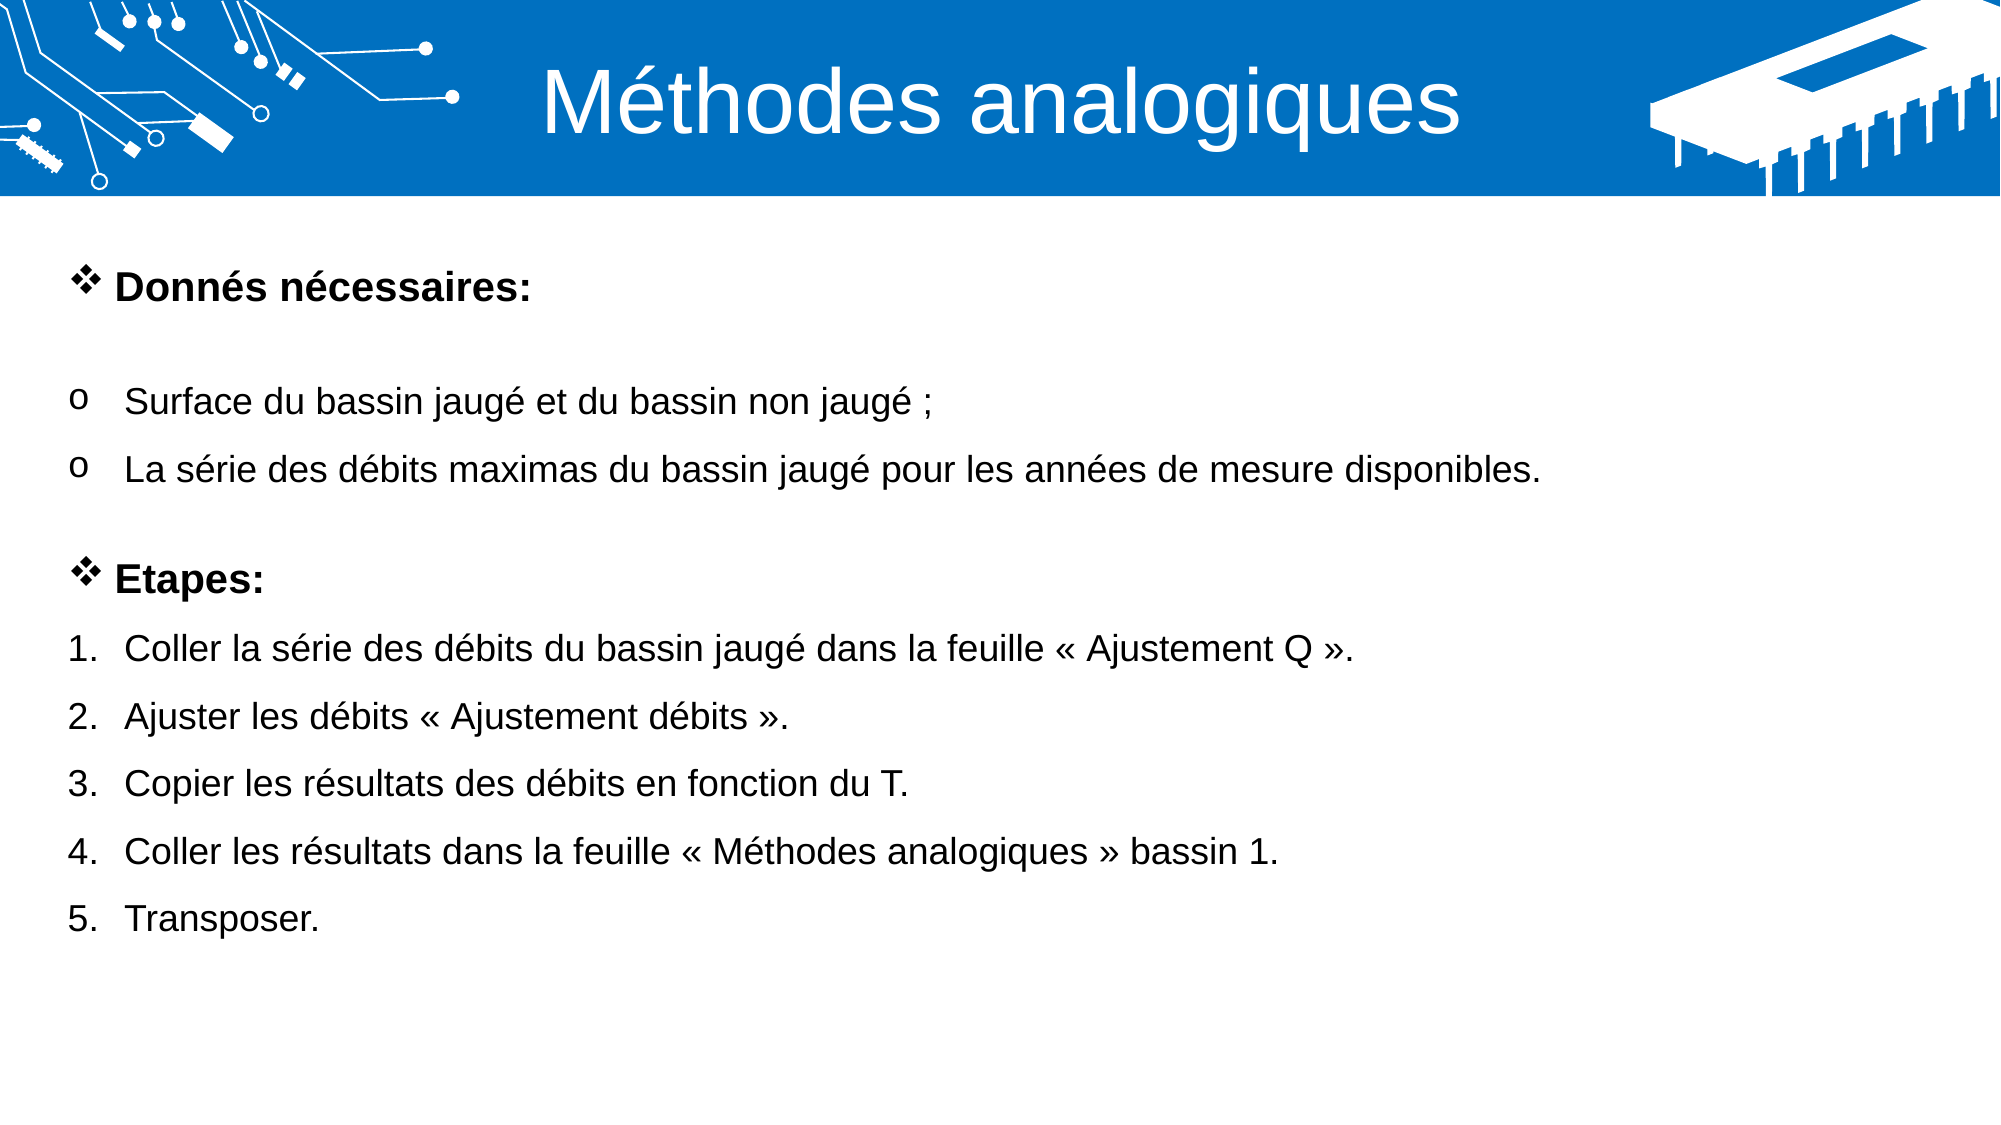

Méthodes analogiques
Donnés nécessaires:

Surface du bassin jaugé et du bassin non jaugé ;
La série des débits maximas du bassin jaugé pour les années de mesure disponibles.

Etapes:
Coller la série des débits du bassin jaugé dans la feuille « Ajustement Q ».
Ajuster les débits « Ajustement débits ».
Copier les résultats des débits en fonction du T.
Coller les résultats dans la feuille « Méthodes analogiques » bassin 1.
Transposer.